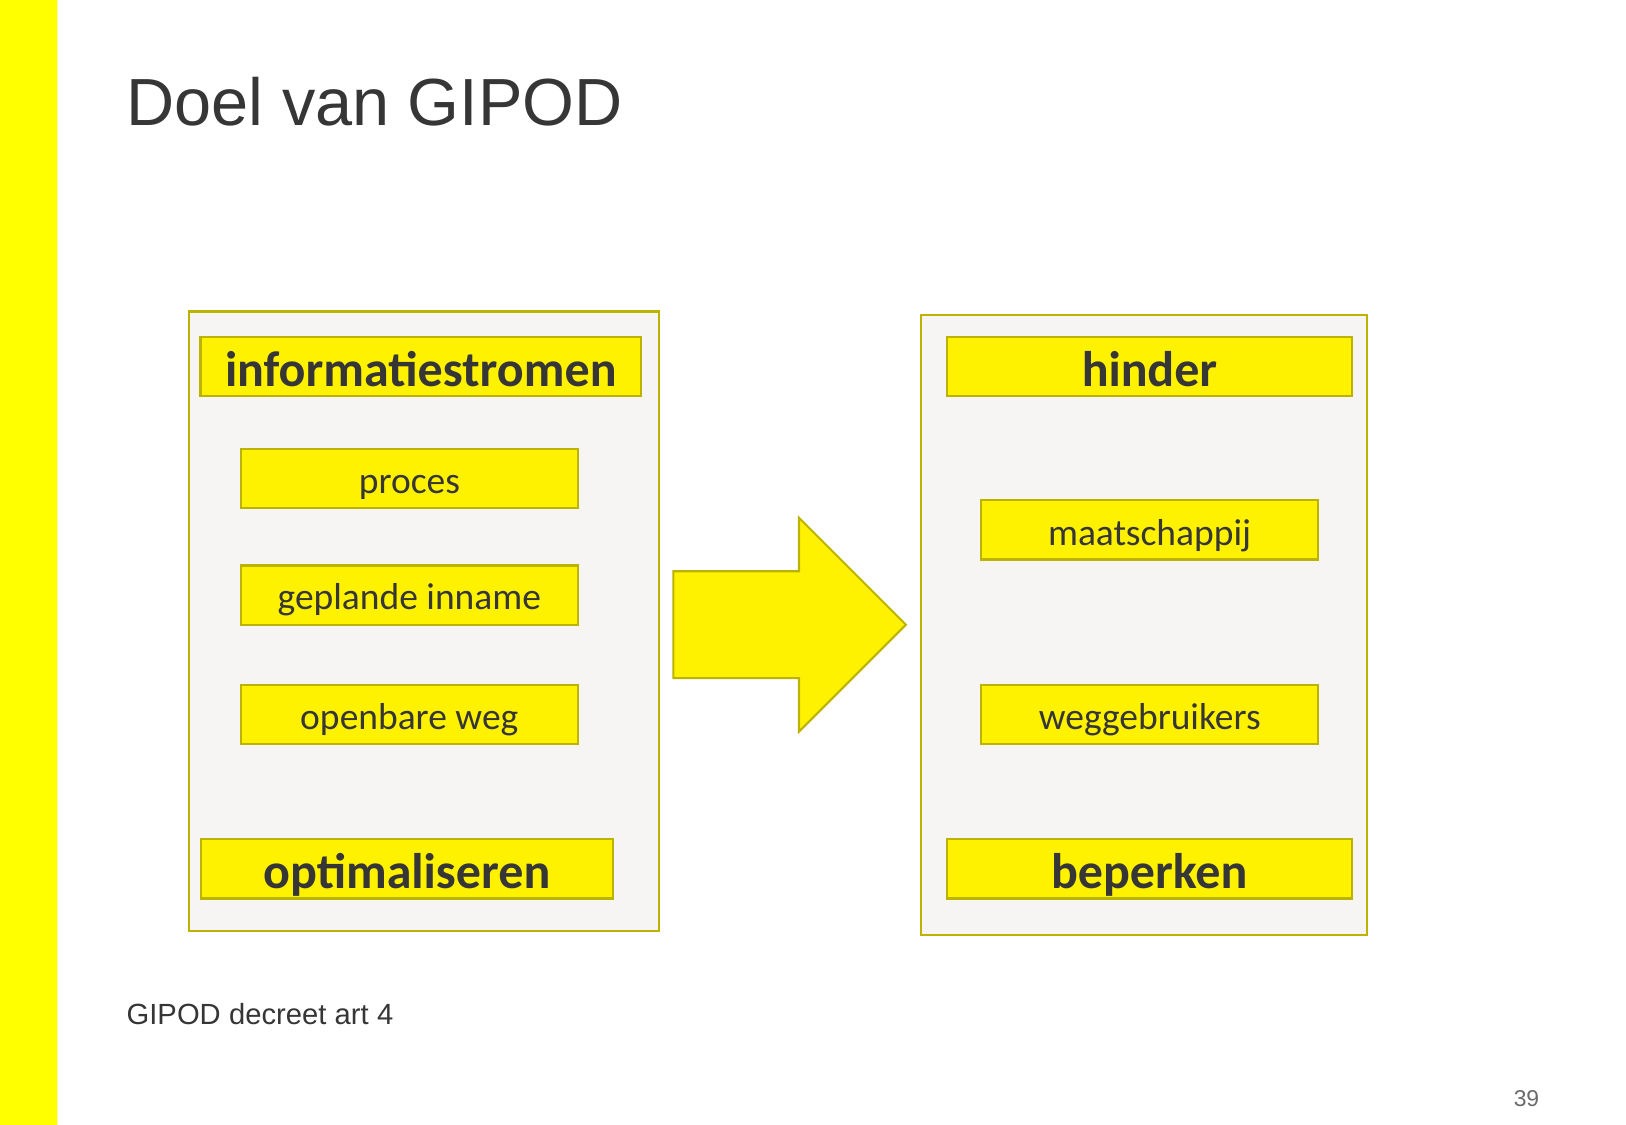

# Doel van GIPOD

GIPOD decreet art 4

informatiestromen
hinder
proces
maatschappij

geplande inname
openbare weg
weggebruikers
optimaliseren
beperken
39